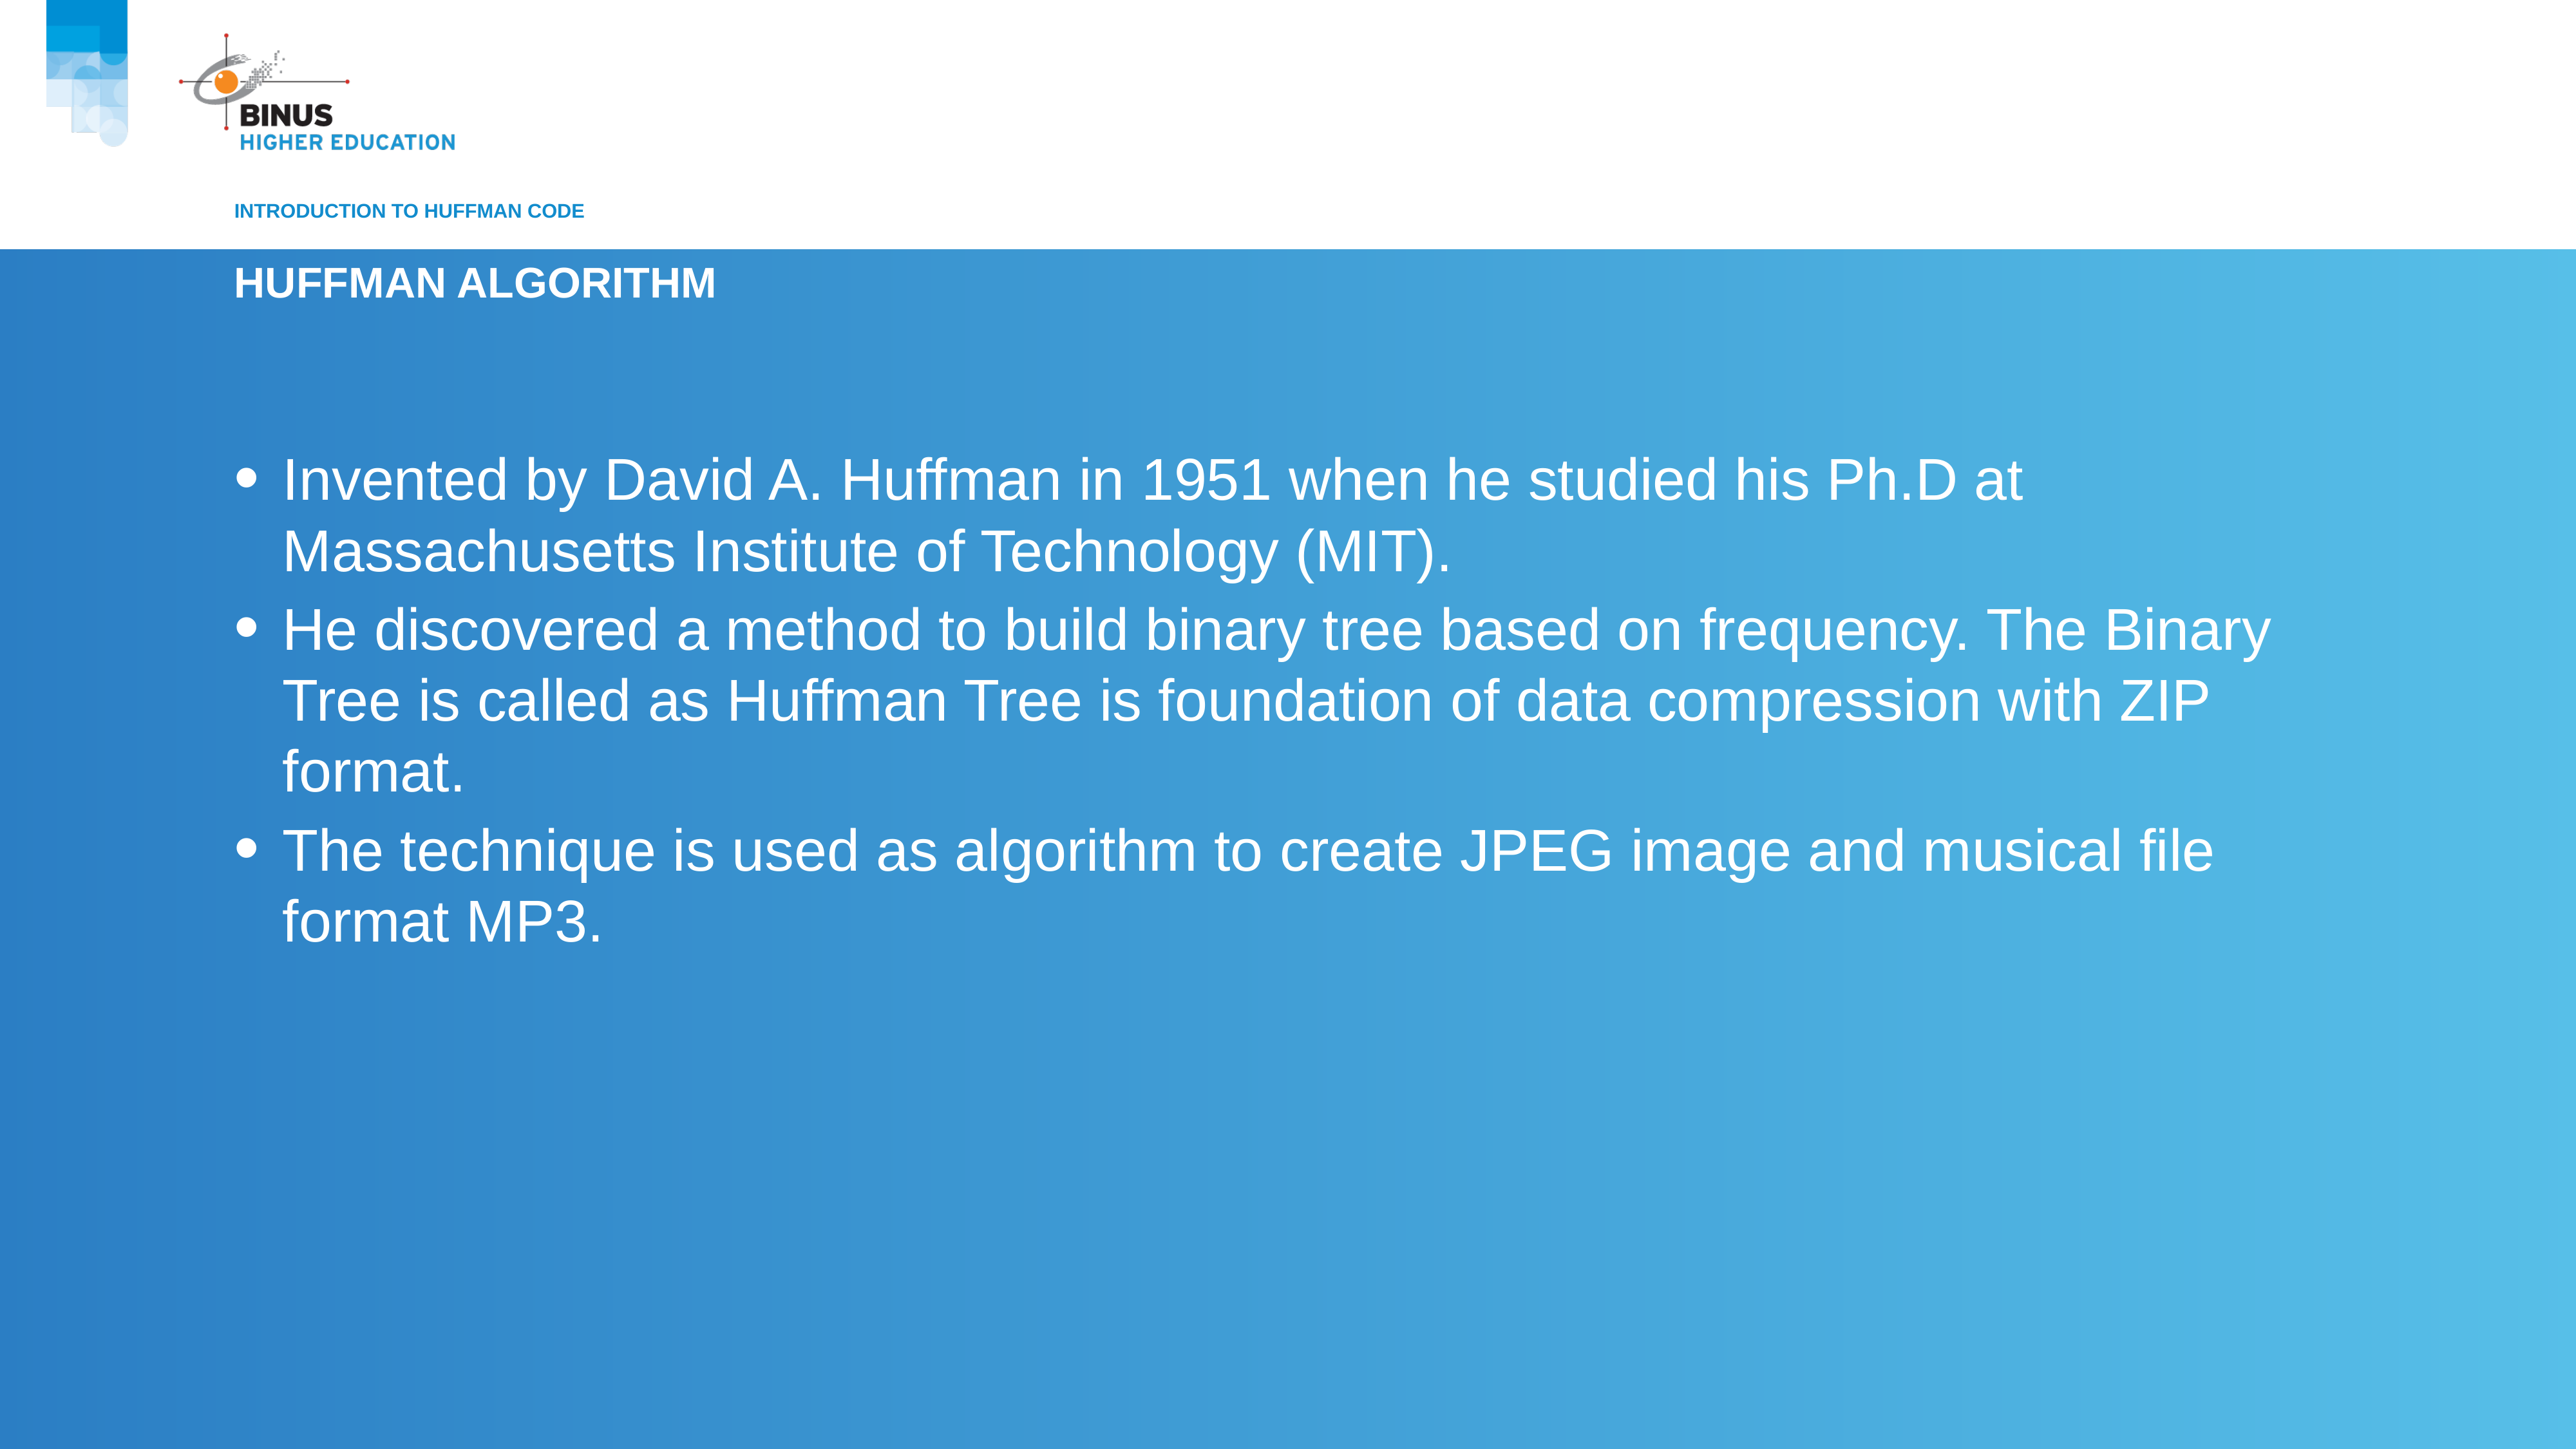

# Introduction to Huffman code
Huffman algorithm
Invented by David A. Huffman in 1951 when he studied his Ph.D at Massachusetts Institute of Technology (MIT).
He discovered a method to build binary tree based on frequency. The Binary Tree is called as Huffman Tree is foundation of data compression with ZIP format.
The technique is used as algorithm to create JPEG image and musical file format MP3.